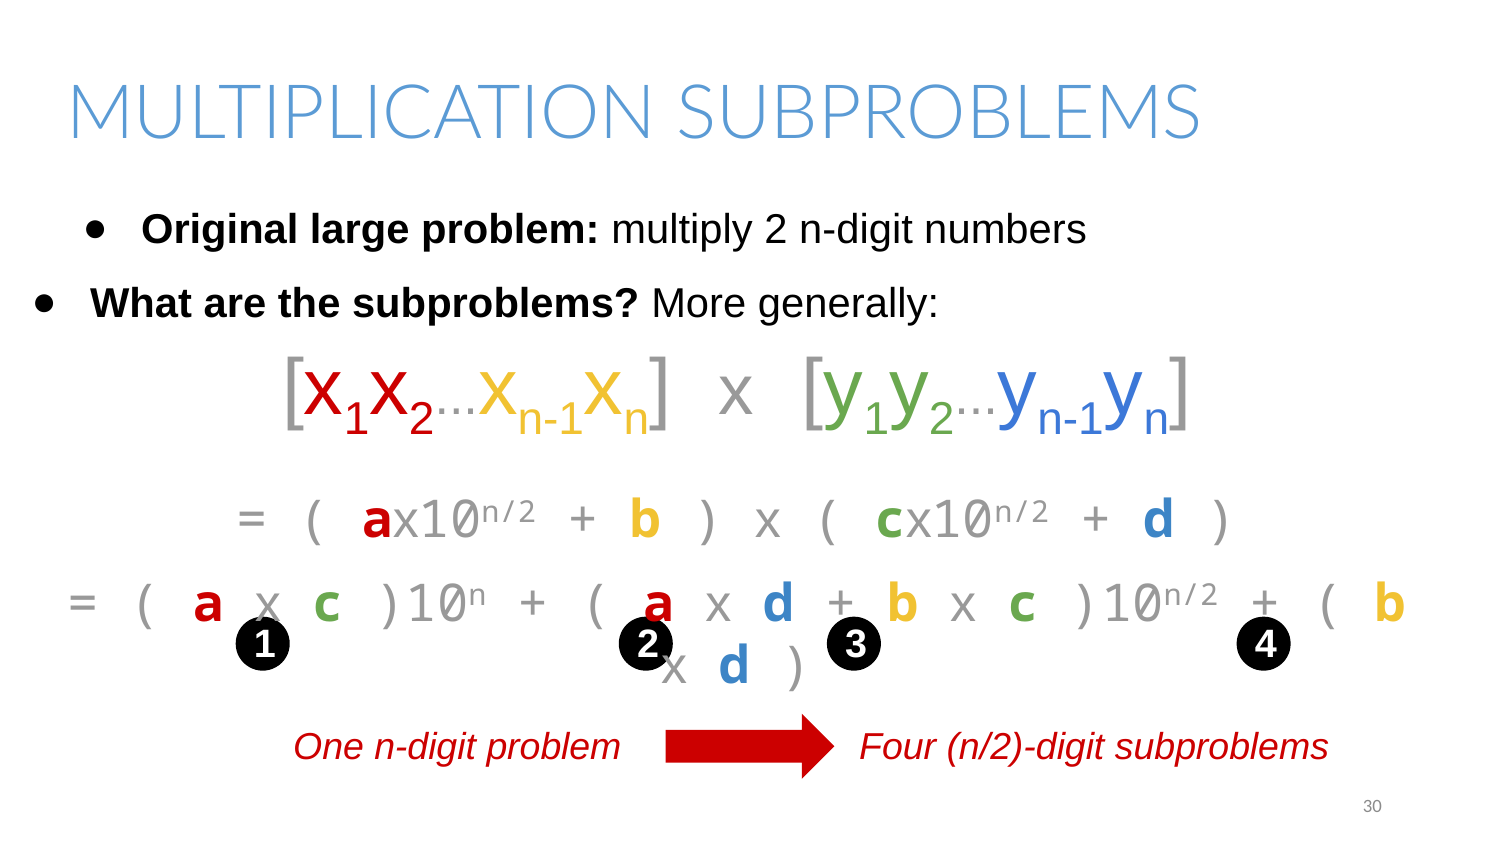

# MULTIPLICATION SUBPROBLEMS
Original large problem: multiply 2 n-digit numbers
What are the subproblems? More generally:
[x1x2...xn-1xn] x [y1y2...yn-1yn]
= ( ax10n/2 + b ) x ( cx10n/2 + d )
= ( a x c )10n + ( a x d + b x c )10n/2 + ( b x d )

1
2
3
4
One n-digit problem
Four (n/2)-digit subproblems

30